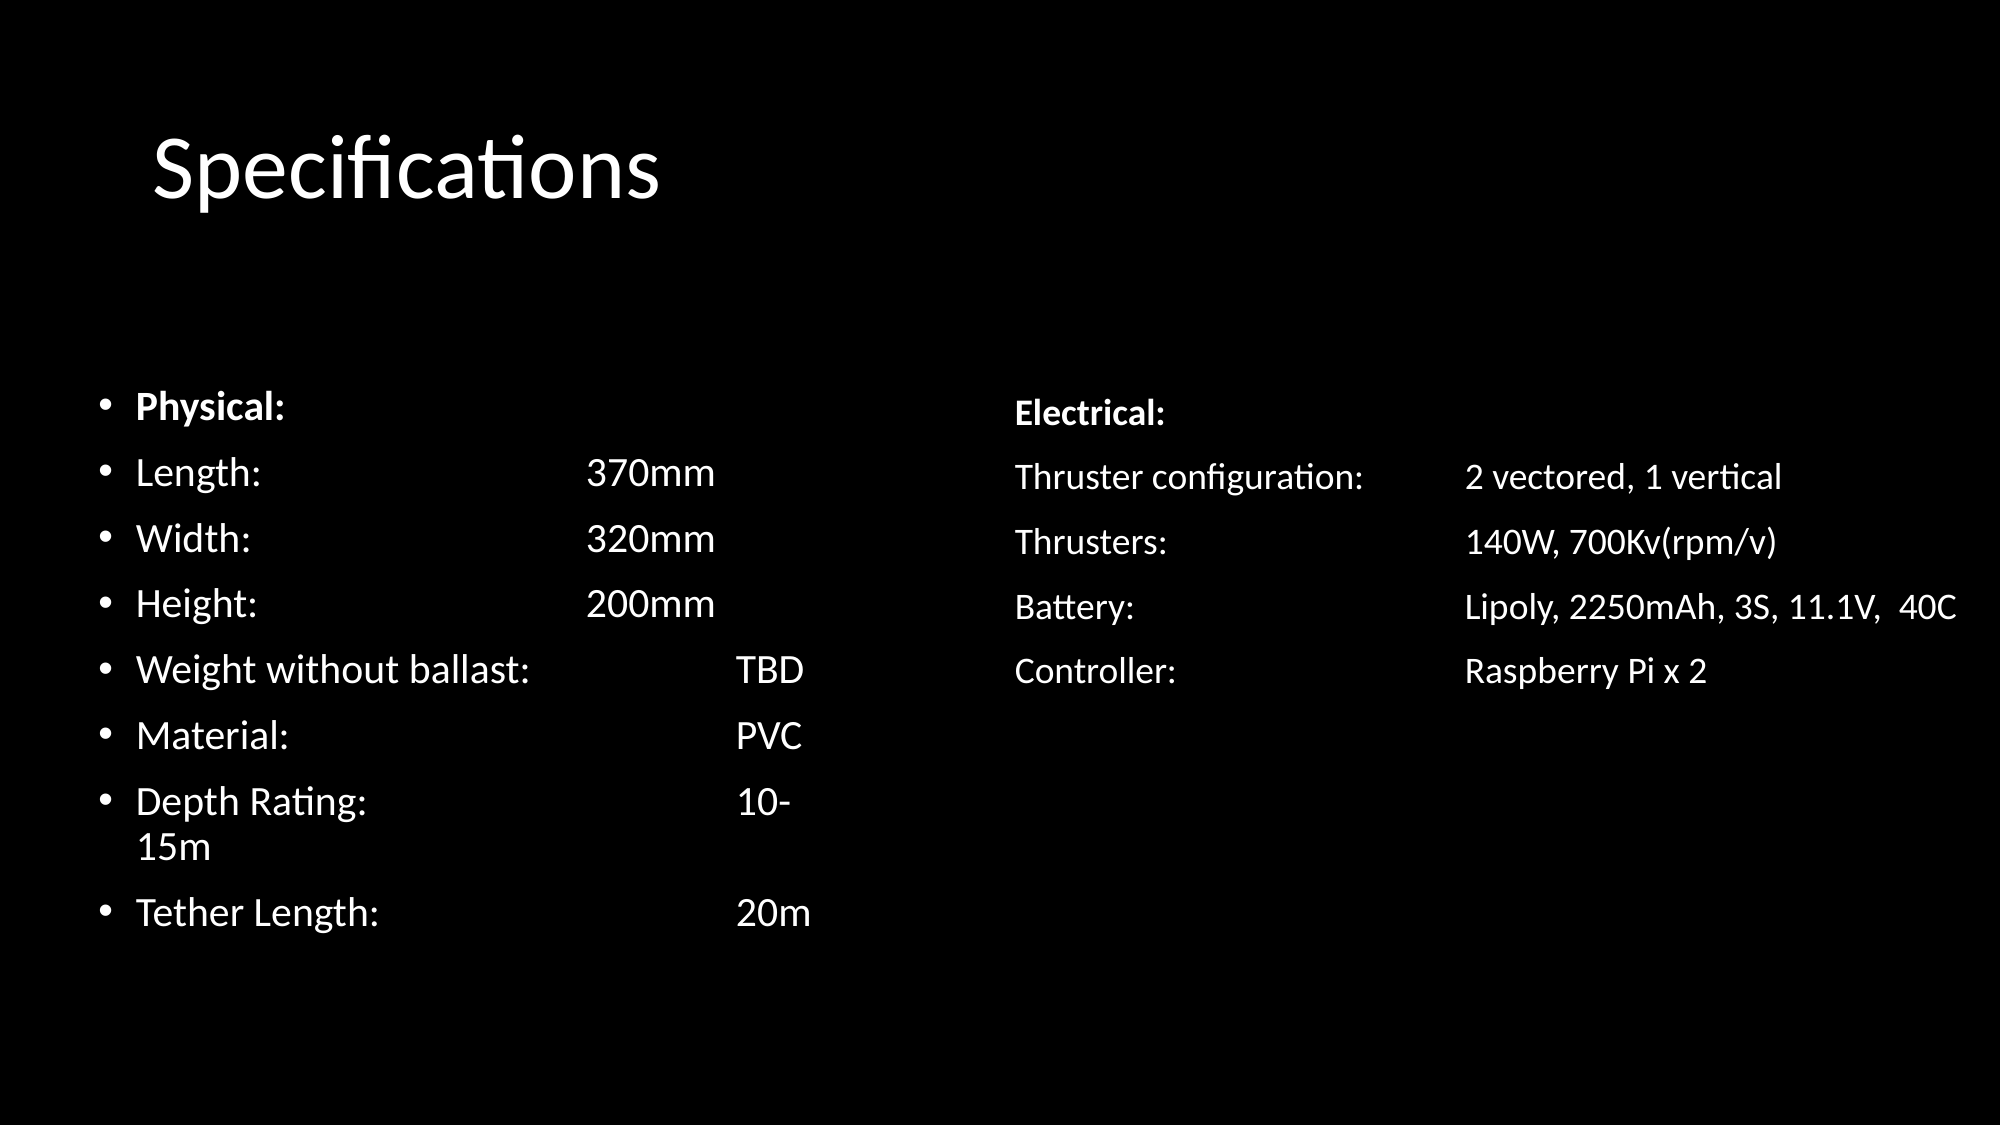

# Specifications
Physical:
Length:			370mm
Width:			320mm
Height:			200mm
Weight without ballast:		TBD
Material:			PVC
Depth Rating:			10-15m
Tether Length:			20m

Electrical:
Thruster configuration:	2 vectored, 1 vertical
Thrusters:		140W, 700Kv(rpm/v)
Battery: 			Lipoly, 2250mAh, 3S, 11.1V,  40C
Controller:		Raspberry Pi x 2